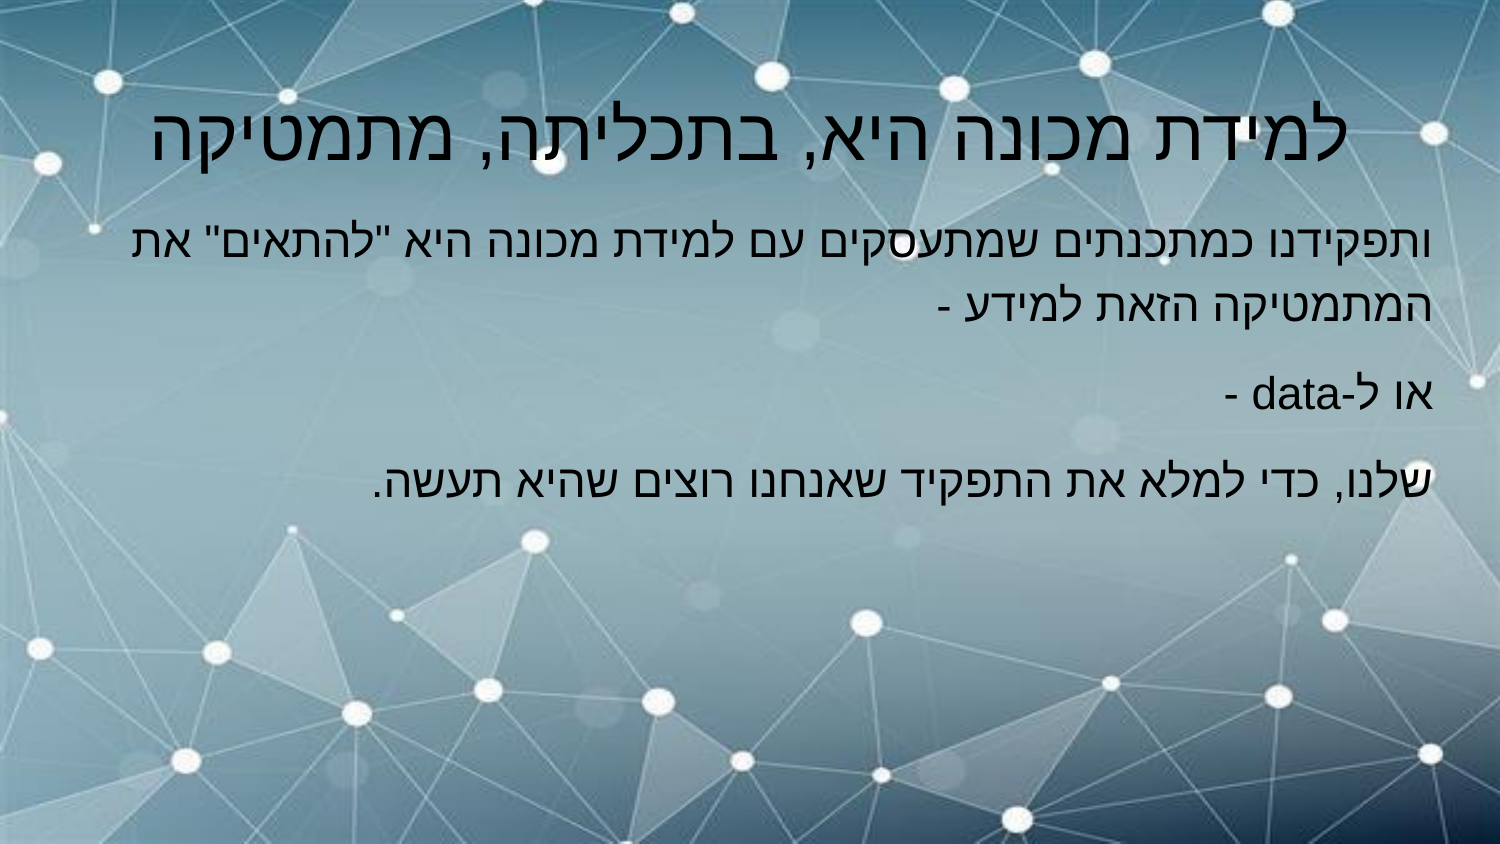

# למידת מכונה היא, בתכליתה, מתמטיקה
ותפקידנו כמתכנתים שמתעסקים עם למידת מכונה היא "להתאים" את המתמטיקה הזאת למידע -
או ל-data -
שלנו, כדי למלא את התפקיד שאנחנו רוצים שהיא תעשה.